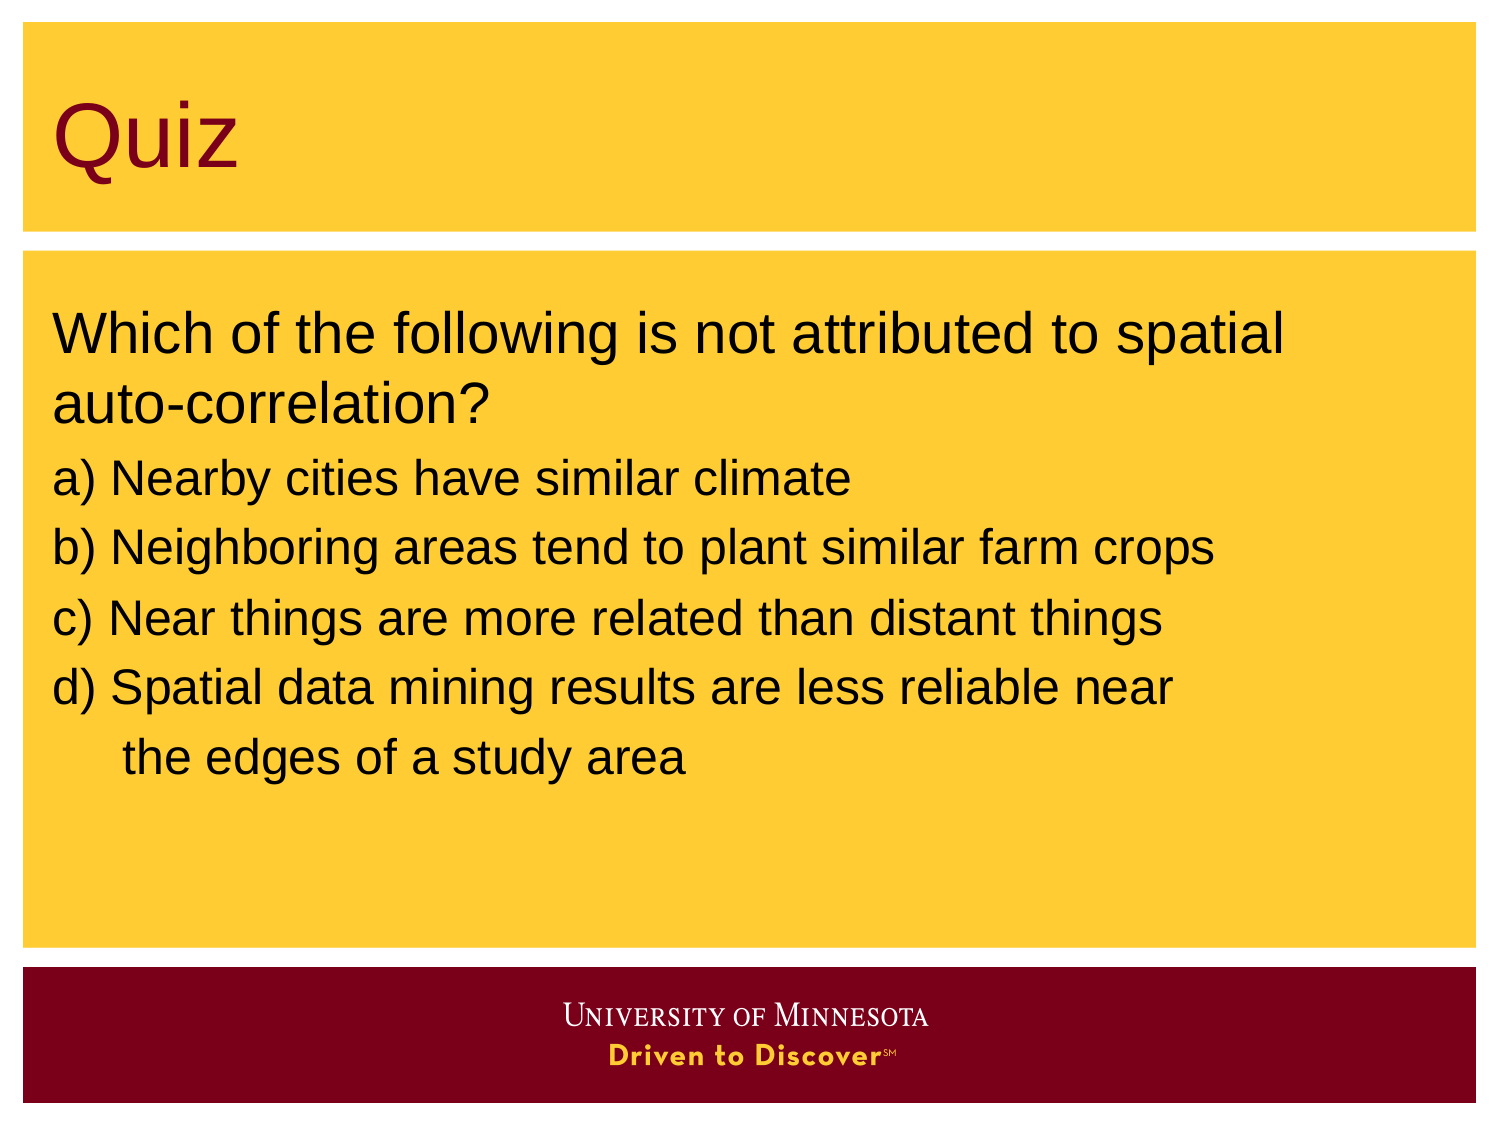

# Quiz
Which of the following is not attributed to spatial auto-correlation?
a) Nearby cities have similar climate
b) Neighboring areas tend to plant similar farm crops
c) Near things are more related than distant things
d) Spatial data mining results are less reliable near
     the edges of a study area